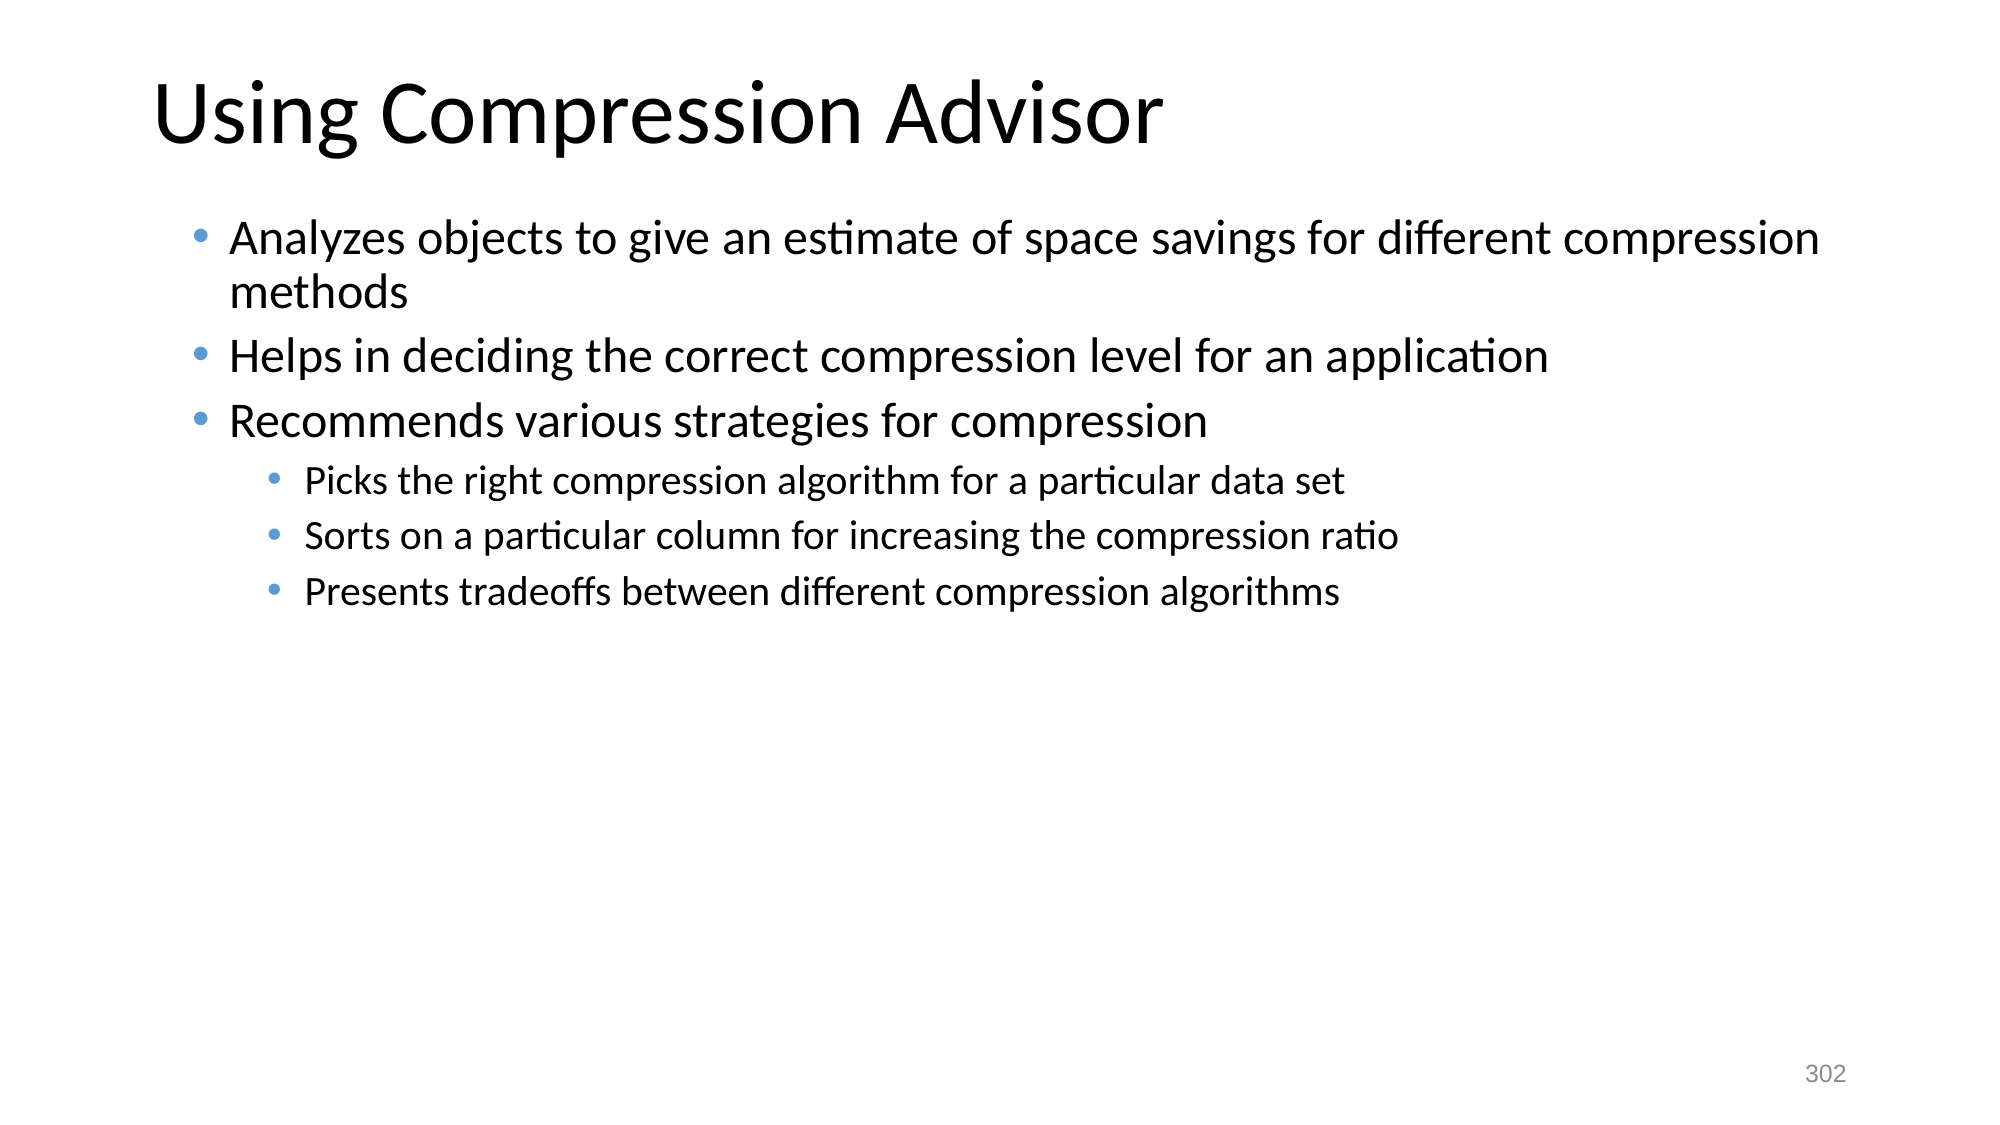

# Using Compression Advisor
Analyzes objects to give an estimate of space savings for different compression methods
Helps in deciding the correct compression level for an application
Recommends various strategies for compression
Picks the right compression algorithm for a particular data set
Sorts on a particular column for increasing the compression ratio
Presents tradeoffs between different compression algorithms
302